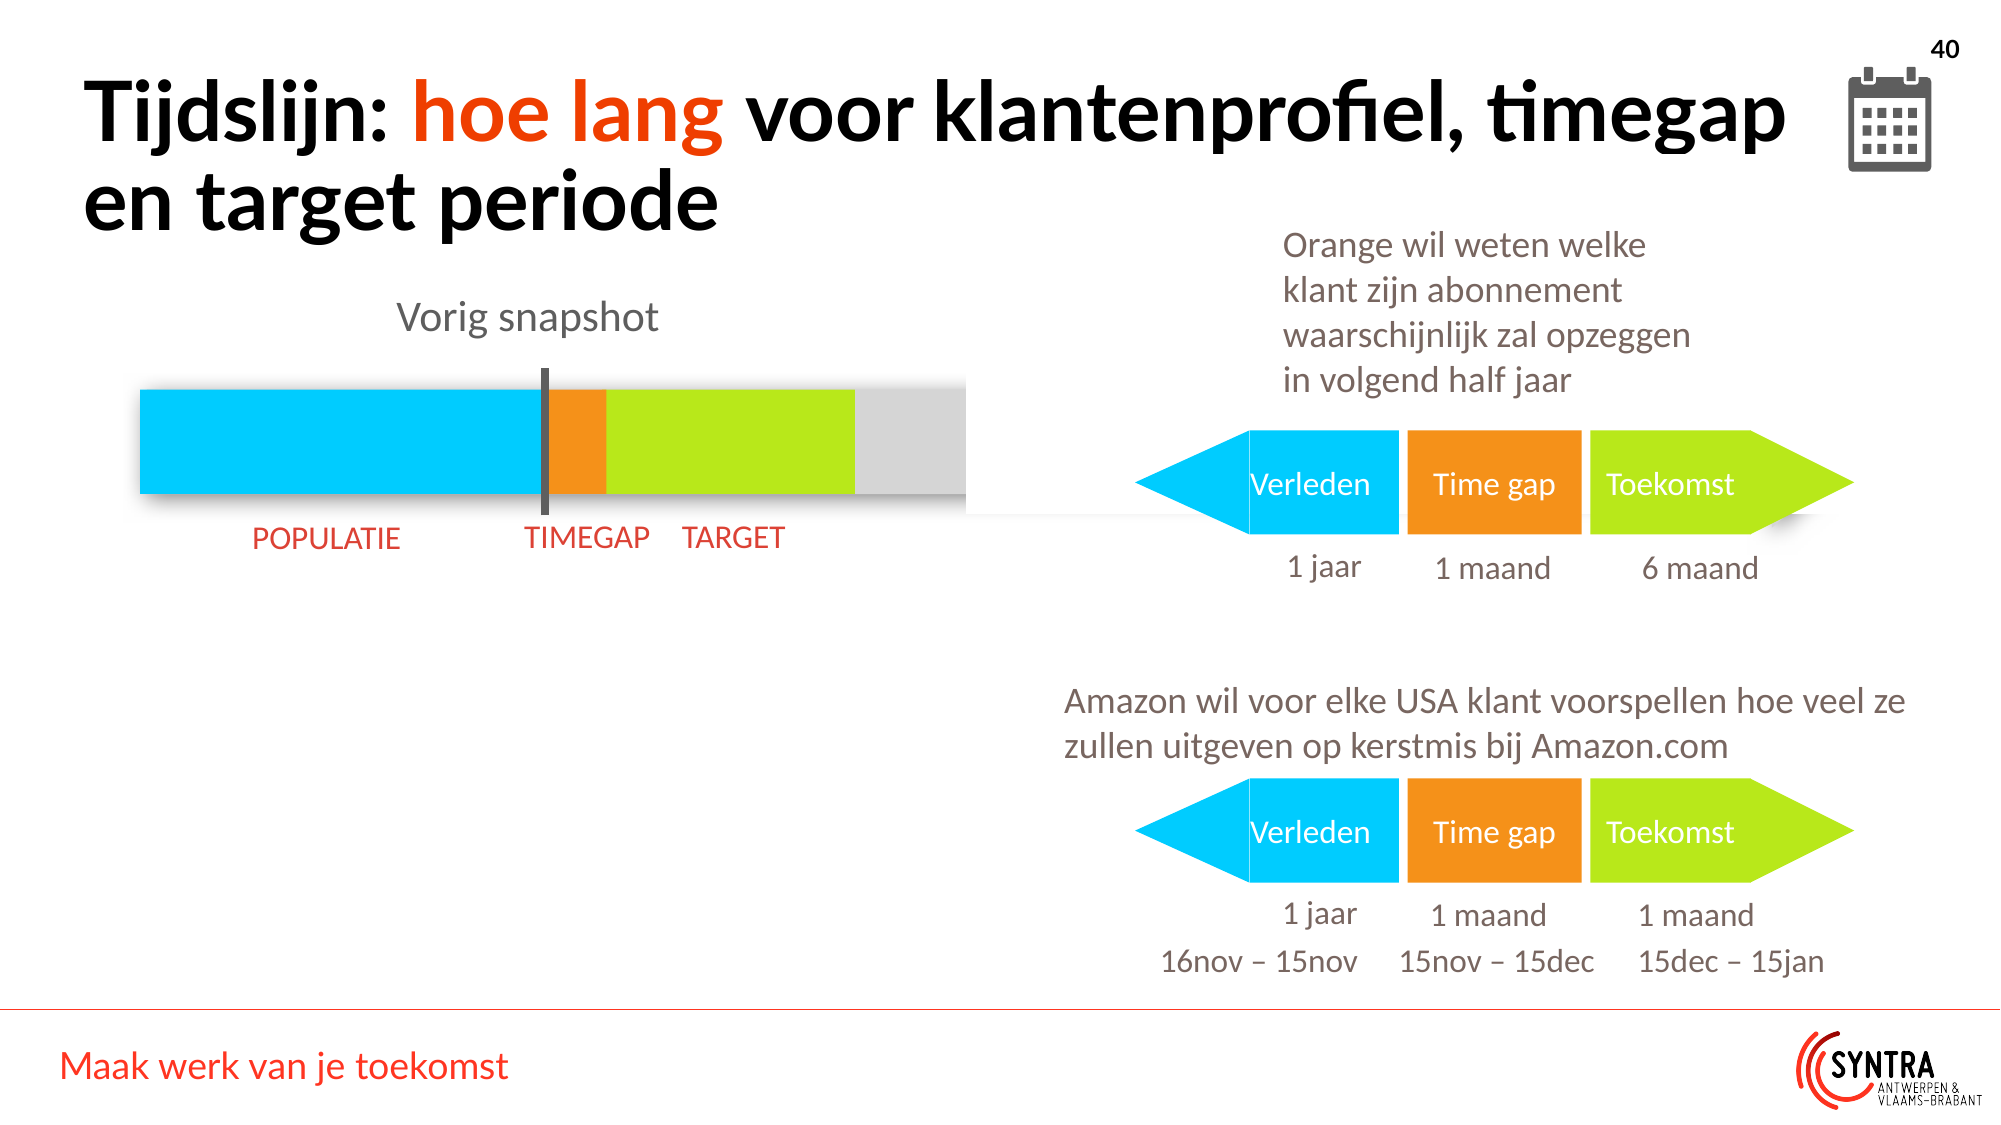

Tijdslijn: hoe lang voor klantenprofiel, timegap en target periode

Orange wil weten welke klant zijn abonnement waarschijnlijk zal opzeggen in volgend half jaar
Vandaag
Vorig snapshot

Toekomst

Verleden
Time gap
TARGET
POPULATIE
TIMEGAP
TARGET
POPULATIE
1 jaar
6 maand
1 maand

Amazon wil voor elke USA klant voorspellen hoe veel ze zullen uitgeven op kerstmis bij Amazon.com
Toekomst

Verleden
Time gap
1 jaar
1 maand
1 maand
16nov – 15nov

15nov – 15dec
15dec – 15jan